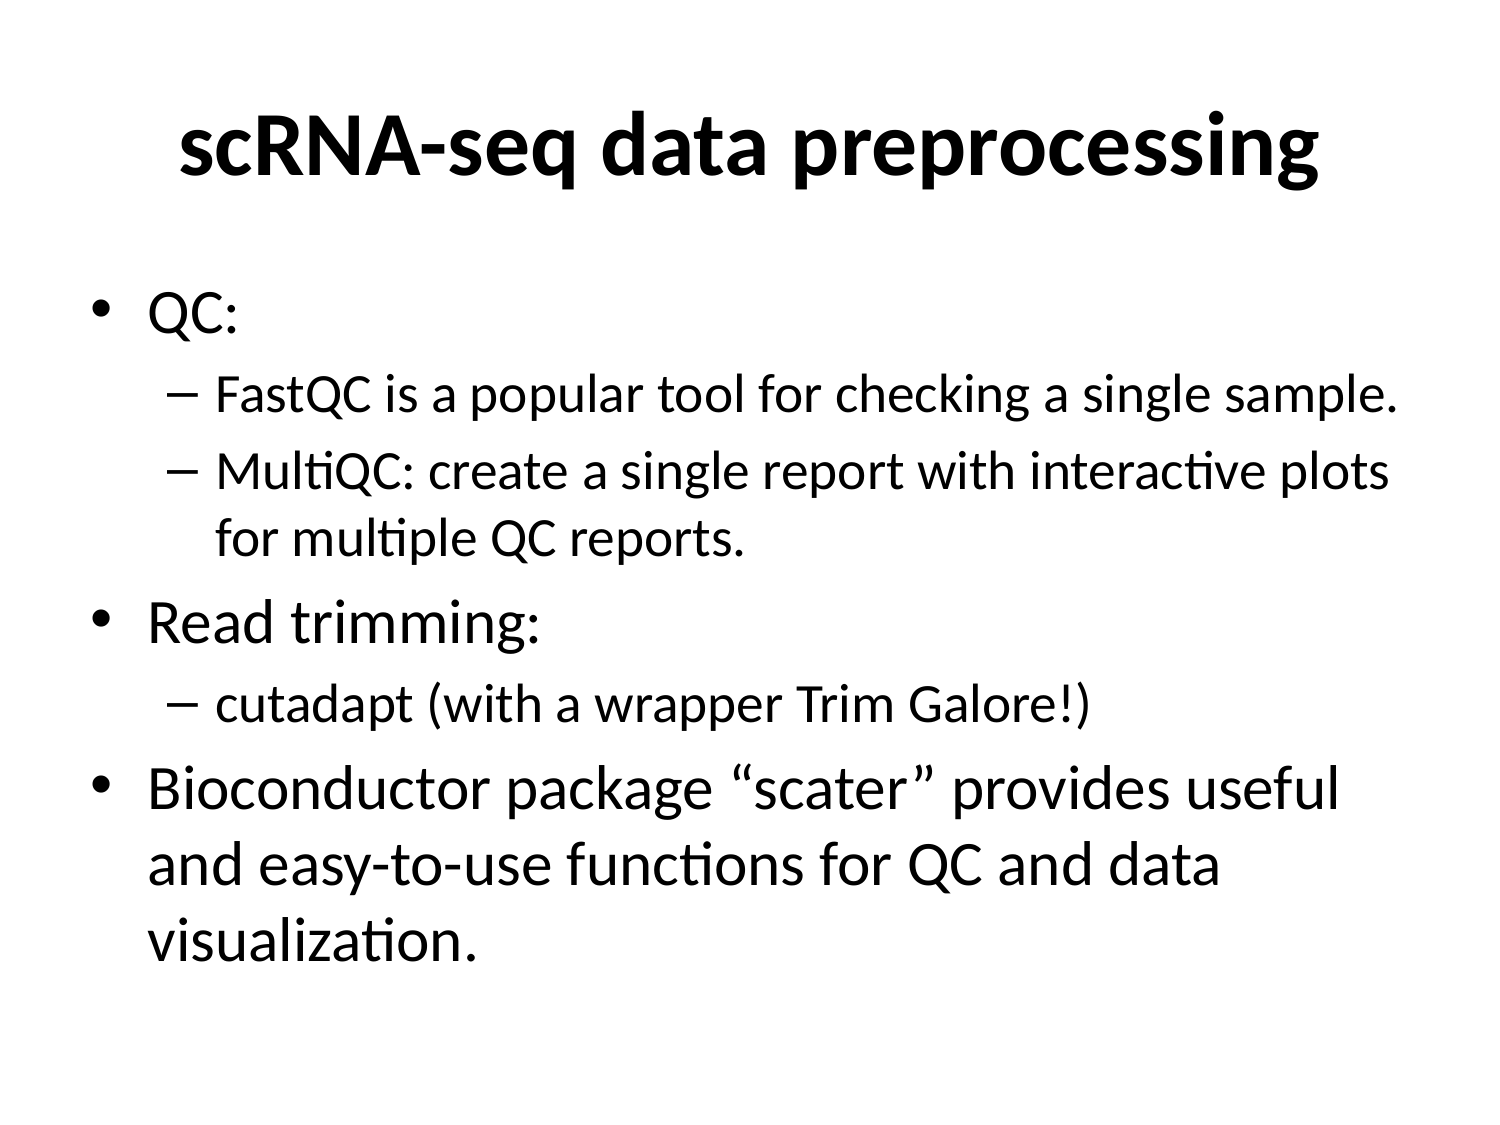

# scRNA-seq data preprocessing
QC:
FastQC is a popular tool for checking a single sample.
MultiQC: create a single report with interactive plots for multiple QC reports.
Read trimming:
cutadapt (with a wrapper Trim Galore!)
Bioconductor package “scater” provides useful and easy-to-use functions for QC and data visualization.